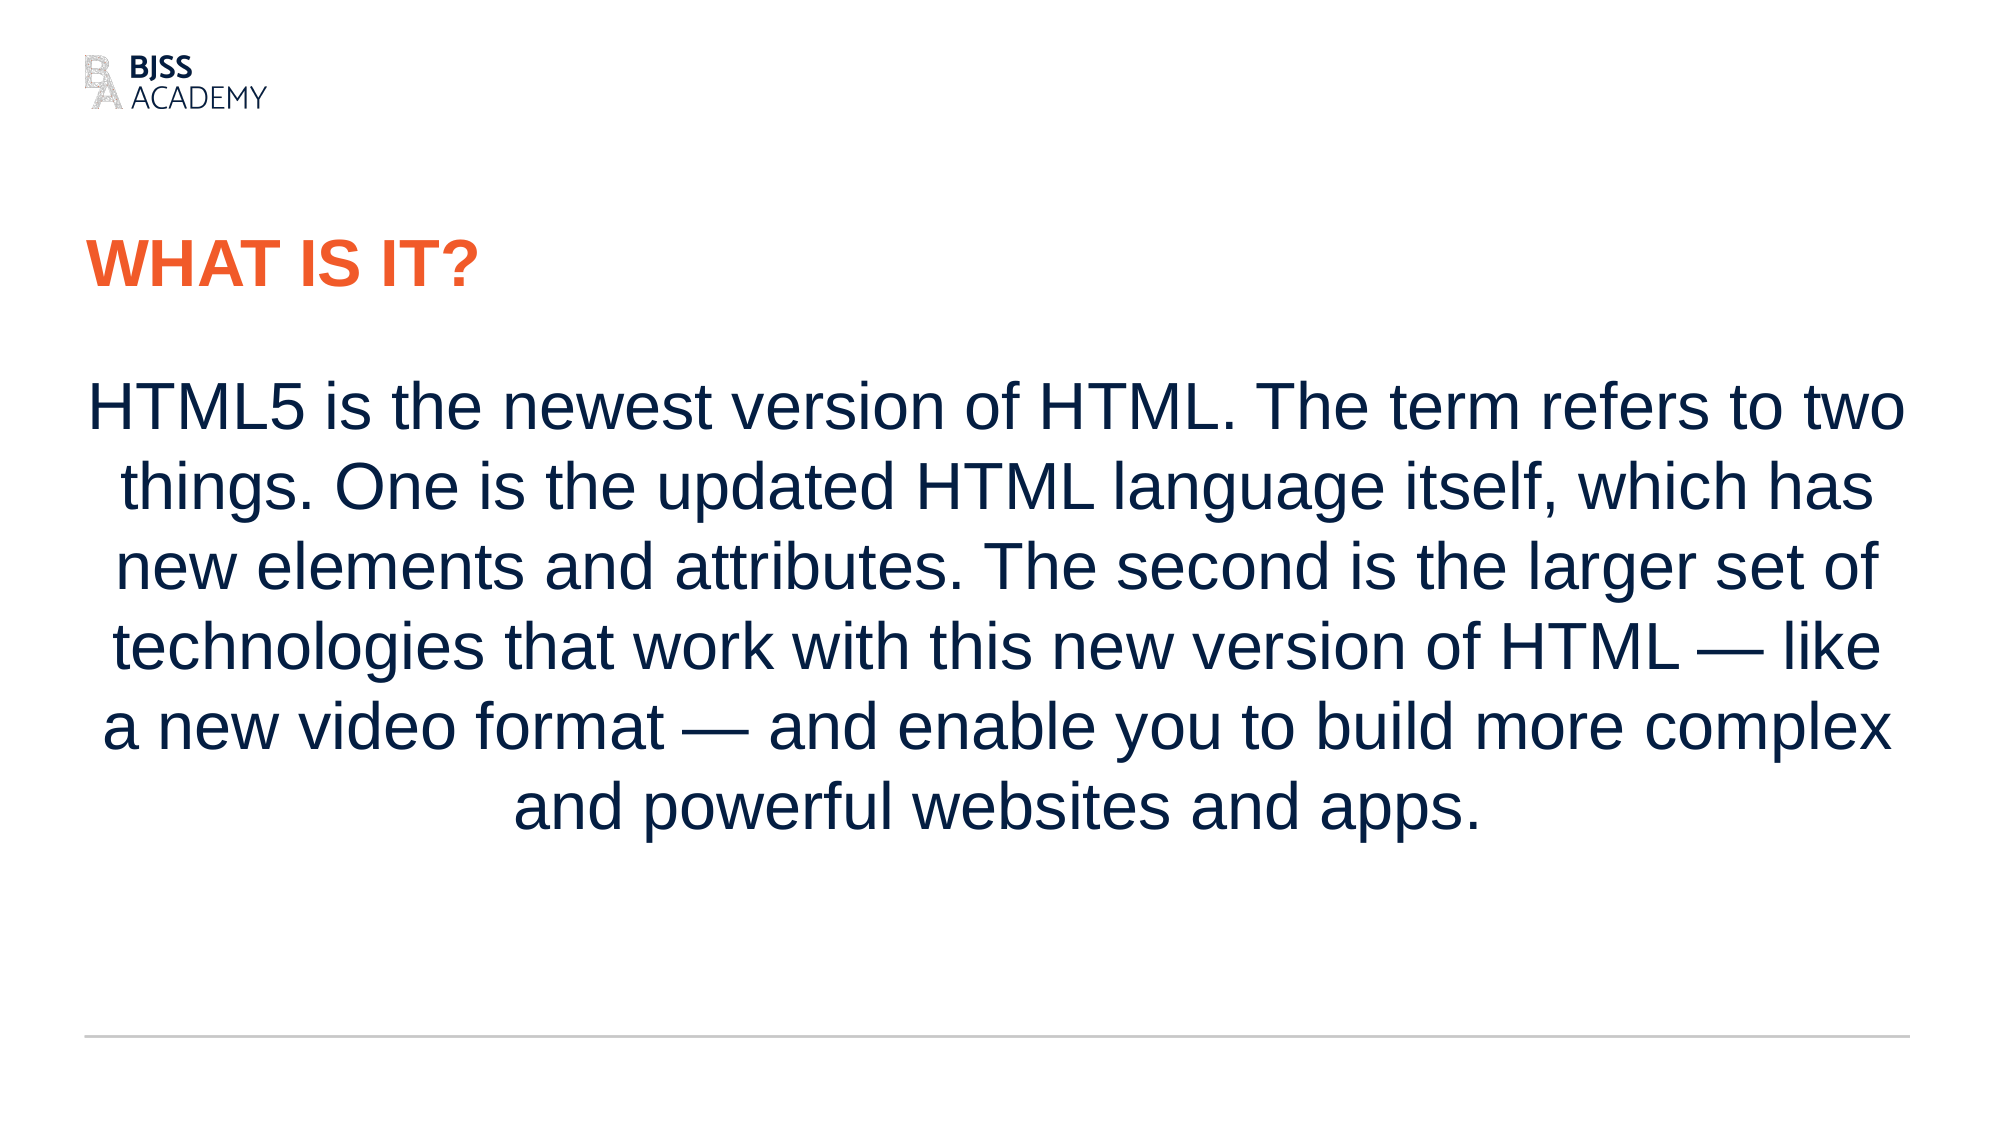

# What is it?
HTML5 is the newest version of HTML. The term refers to two things. One is the updated HTML language itself, which has new elements and attributes. The second is the larger set of technologies that work with this new version of HTML — like a new video format — and enable you to build more complex and powerful websites and apps.